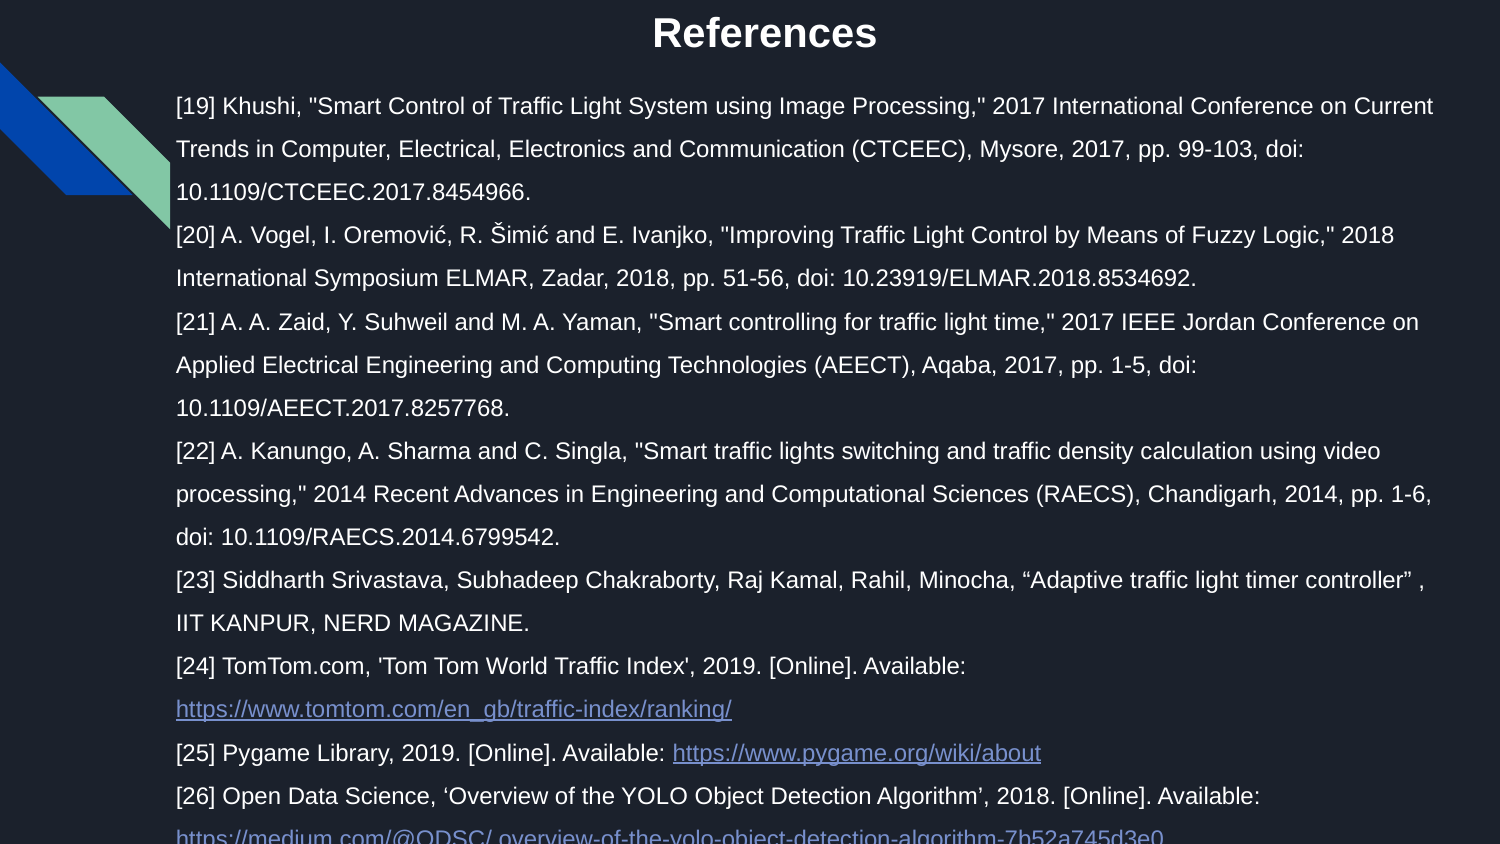

# References
[19] Khushi, "Smart Control of Traffic Light System using Image Processing," 2017 International Conference on Current Trends in Computer, Electrical, Electronics and Communication (CTCEEC), Mysore, 2017, pp. 99-103, doi: 10.1109/CTCEEC.2017.8454966.
[20] A. Vogel, I. Oremović, R. Šimić and E. Ivanjko, "Improving Traffic Light Control by Means of Fuzzy Logic," 2018 International Symposium ELMAR, Zadar, 2018, pp. 51-56, doi: 10.23919/ELMAR.2018.8534692.
[21] A. A. Zaid, Y. Suhweil and M. A. Yaman, "Smart controlling for traffic light time," 2017 IEEE Jordan Conference on Applied Electrical Engineering and Computing Technologies (AEECT), Aqaba, 2017, pp. 1-5, doi: 10.1109/AEECT.2017.8257768.
[22] A. Kanungo, A. Sharma and C. Singla, "Smart traffic lights switching and traffic density calculation using video processing," 2014 Recent Advances in Engineering and Computational Sciences (RAECS), Chandigarh, 2014, pp. 1-6, doi: 10.1109/RAECS.2014.6799542.
[23] Siddharth Srivastava, Subhadeep Chakraborty, Raj Kamal, Rahil, Minocha, “Adaptive traffic light timer controller” , IIT KANPUR, NERD MAGAZINE.
[24] TomTom.com, 'Tom Tom World Traffic Index', 2019. [Online]. Available: https://www.tomtom.com/en_gb/traffic-index/ranking/
[25] Pygame Library, 2019. [Online]. Available: https://www.pygame.org/wiki/about
[26] Open Data Science, ‘Overview of the YOLO Object Detection Algorithm’, 2018. [Online]. Available: https://medium.com/@ODSC/ overview-of-the-yolo-object-detection-algorithm-7b52a745d3e0